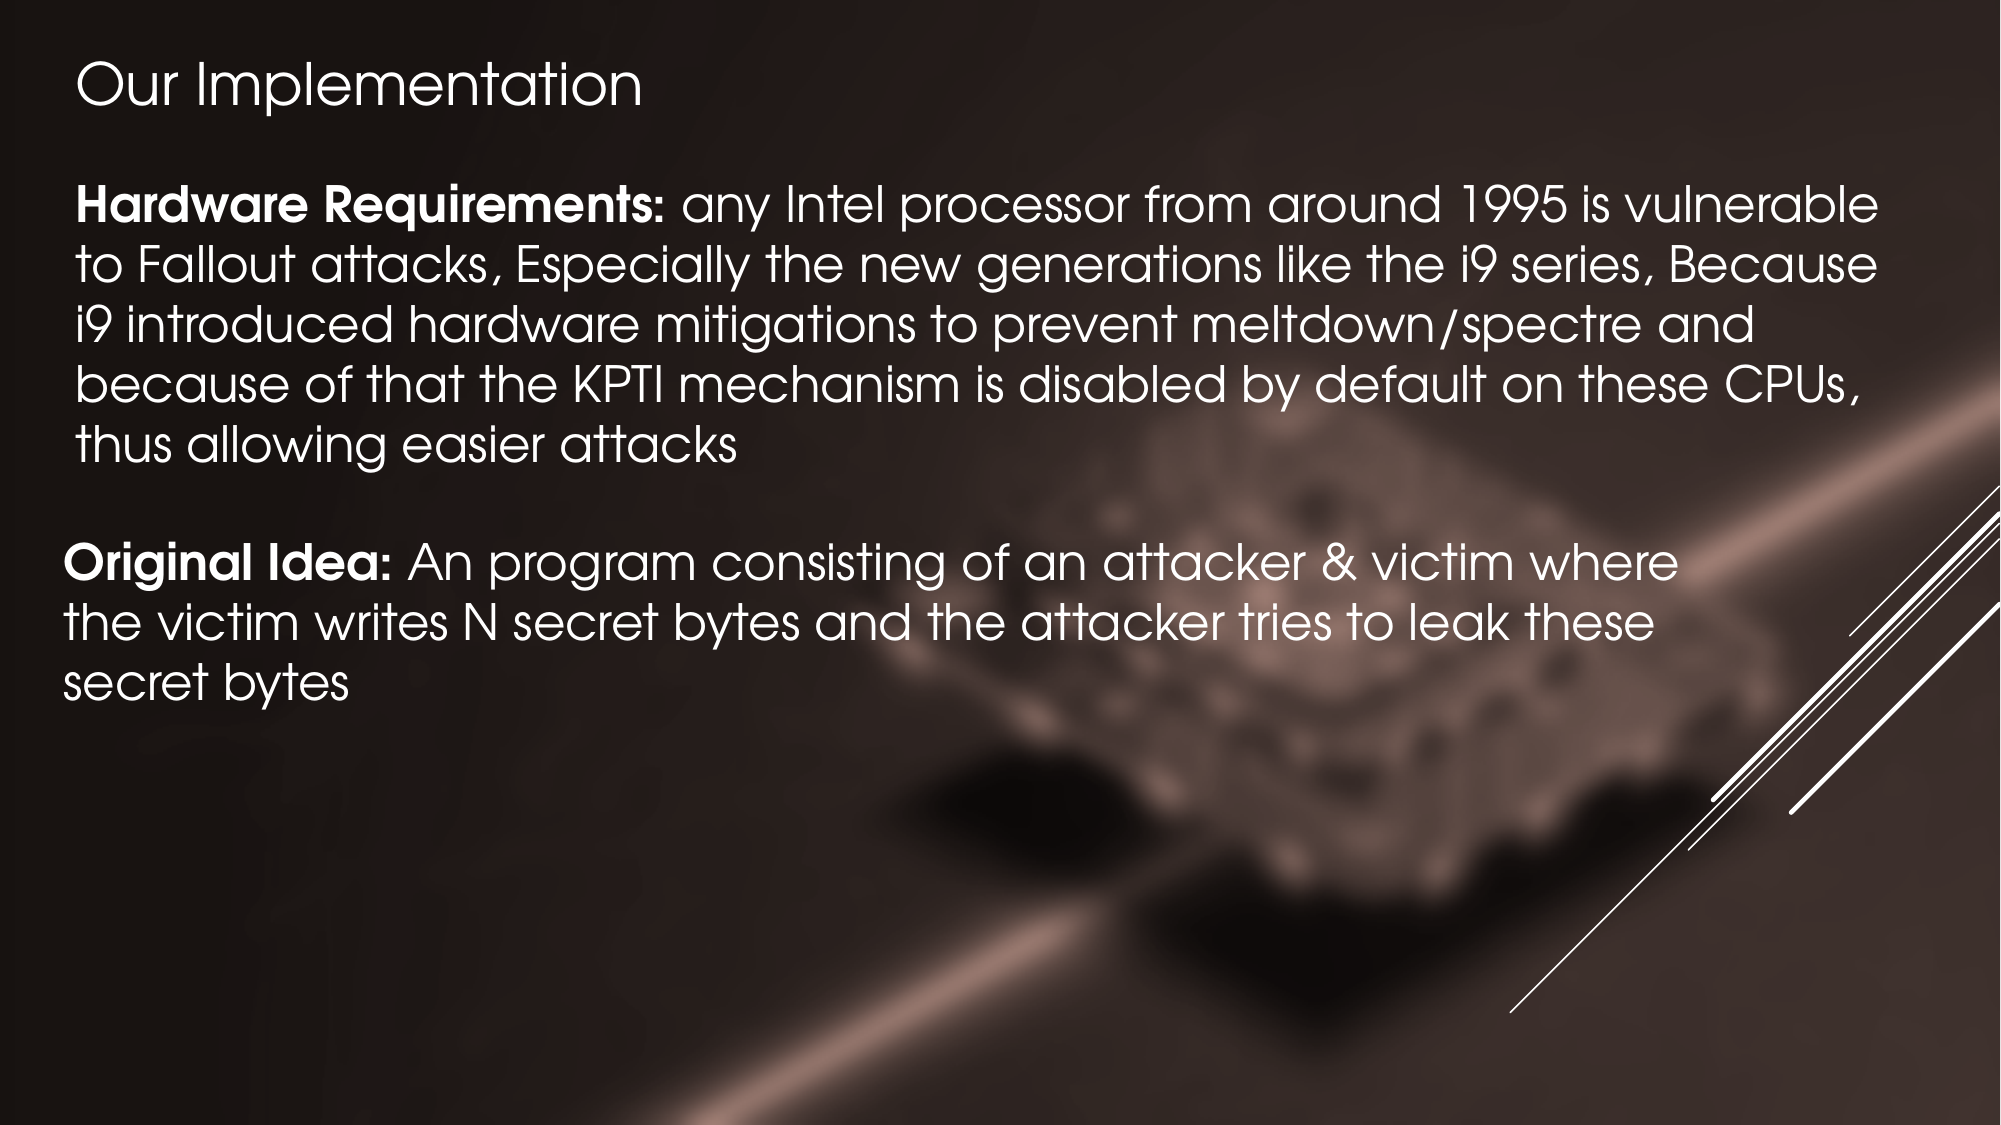

Our Implementation
Hardware Requirements: any Intel processor from around 1995 is vulnerable
to Fallout attacks, Especially the new generations like the i9 series, Because
i9 introduced hardware mitigations to prevent meltdown/spectre and
because of that the KPTI mechanism is disabled by default on these CPUs,
thus allowing easier attacks
Original Idea: An program consisting of an attacker & victim where
the victim writes N secret bytes and the attacker tries to leak these secret bytes